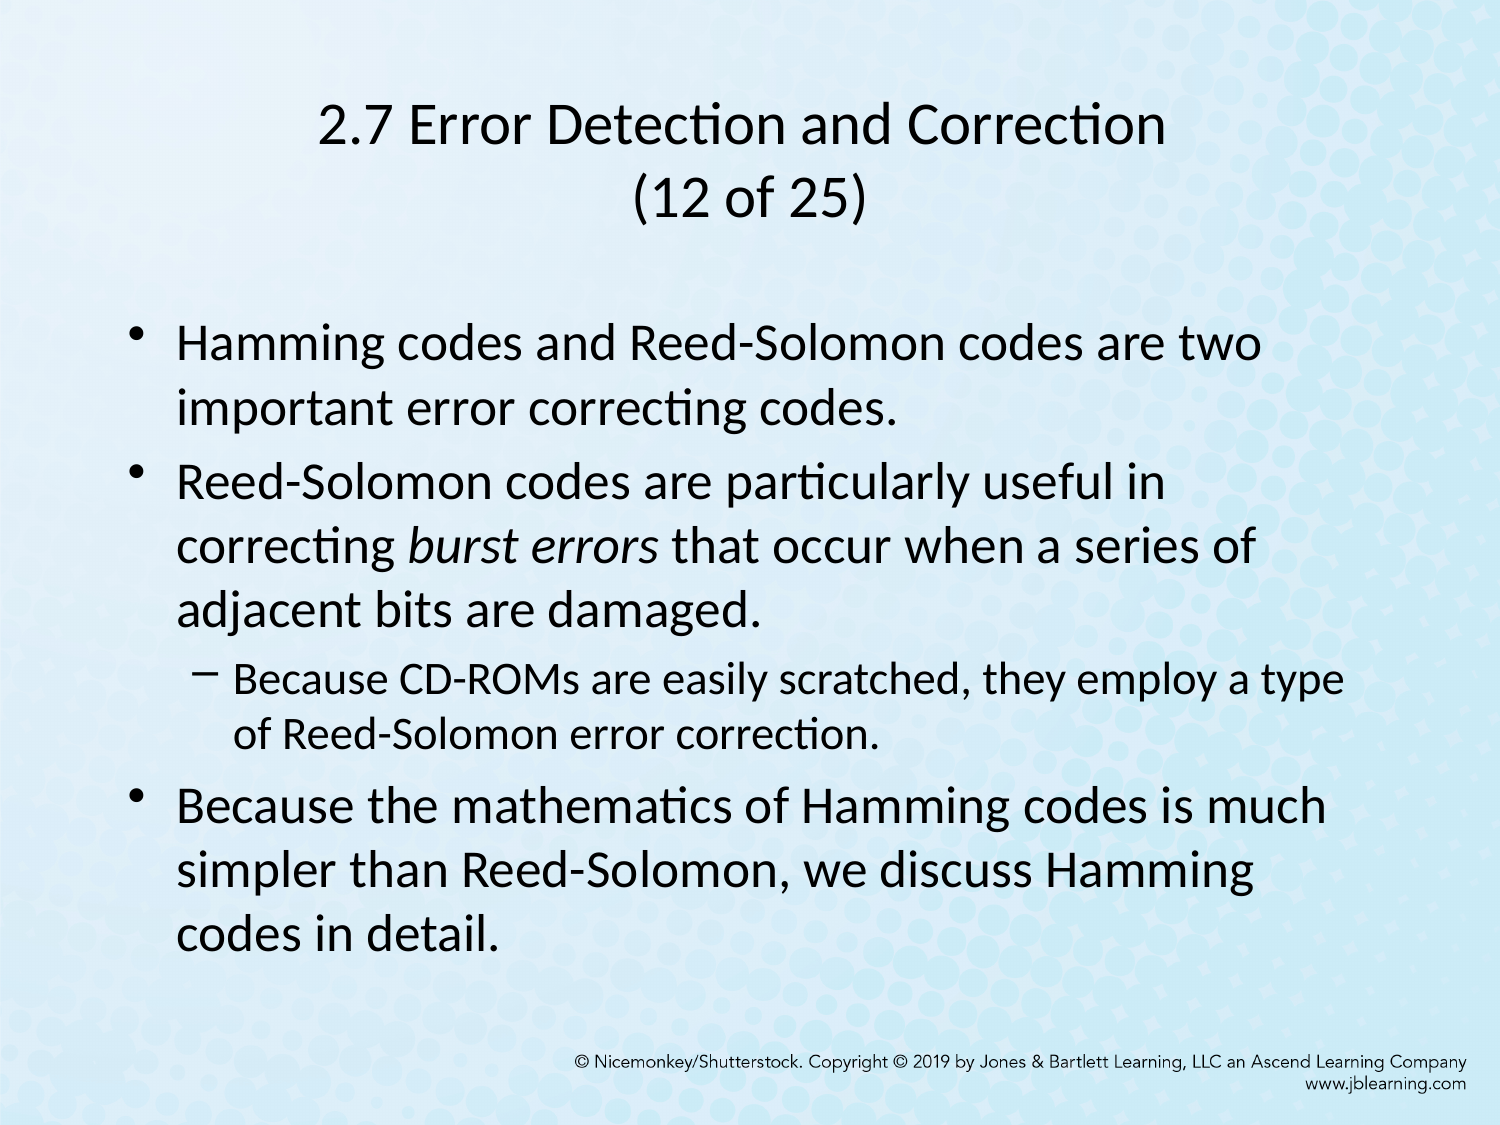

# 2.7 Error Detection and Correction (12 of 25)
Hamming codes and Reed-Solomon codes are two important error correcting codes.
Reed-Solomon codes are particularly useful in correcting burst errors that occur when a series of adjacent bits are damaged.
Because CD-ROMs are easily scratched, they employ a type of Reed-Solomon error correction.
Because the mathematics of Hamming codes is much simpler than Reed-Solomon, we discuss Hamming codes in detail.